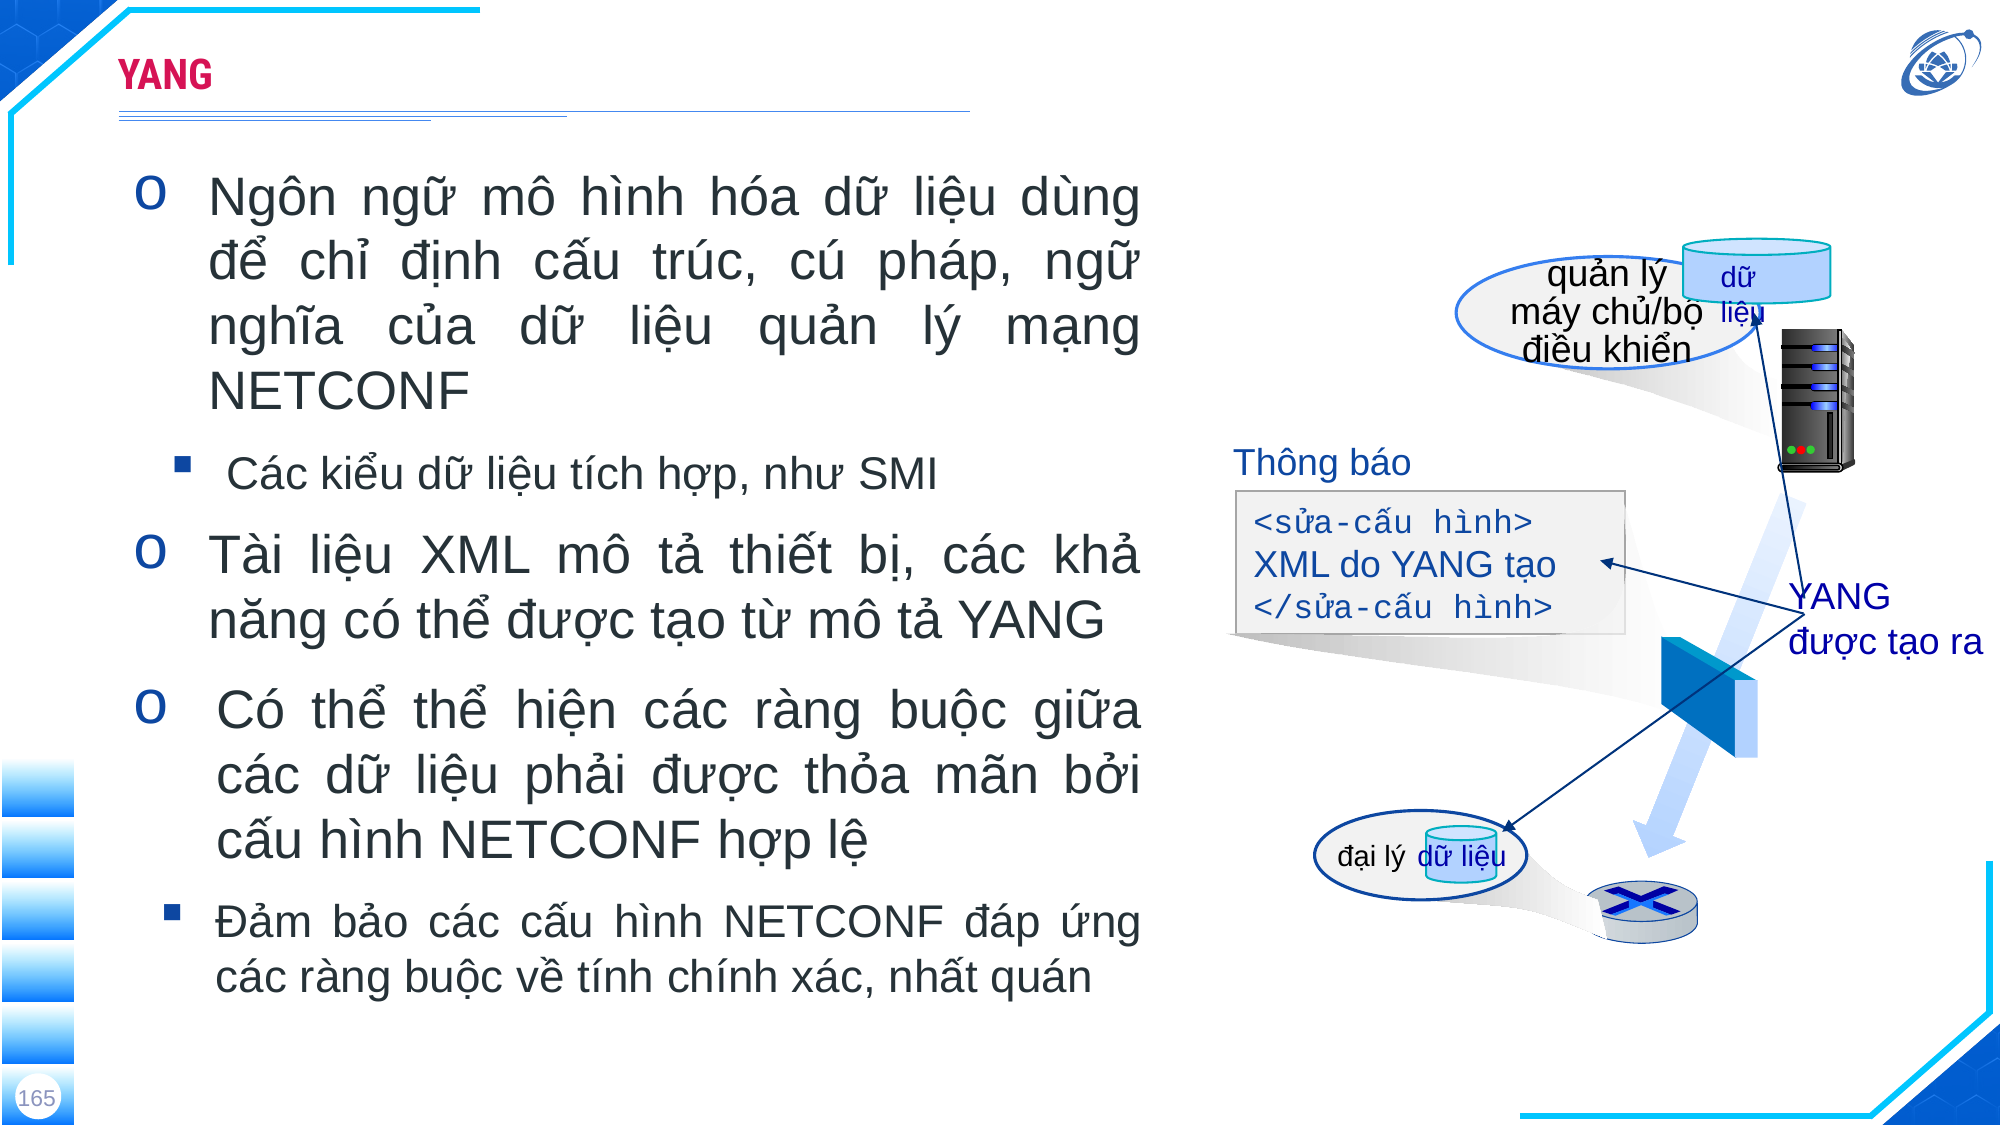

# YANG
Ngôn ngữ mô hình hóa dữ liệu dùng để chỉ định cấu trúc, cú pháp, ngữ nghĩa của dữ liệu quản lý mạng NETCONF
Các kiểu dữ liệu tích hợp, như SMI
Tài liệu XML mô tả thiết bị, các khả năng có thể được tạo từ mô tả YANG
Có thể thể hiện các ràng buộc giữa các dữ liệu phải được thỏa mãn bởi cấu hình NETCONF hợp lệ
Đảm bảo các cấu hình NETCONF đáp ứng các ràng buộc về tính chính xác, nhất quán

dữ liệu
quản lý
máy chủ/bộ điều khiển

YANG
được tạo ra
Thông báo NETCONF RPC

<sửa-cấu hình>
XML do YANG tạo
</sửa-cấu hình>

dữ liệu
đại lý

165